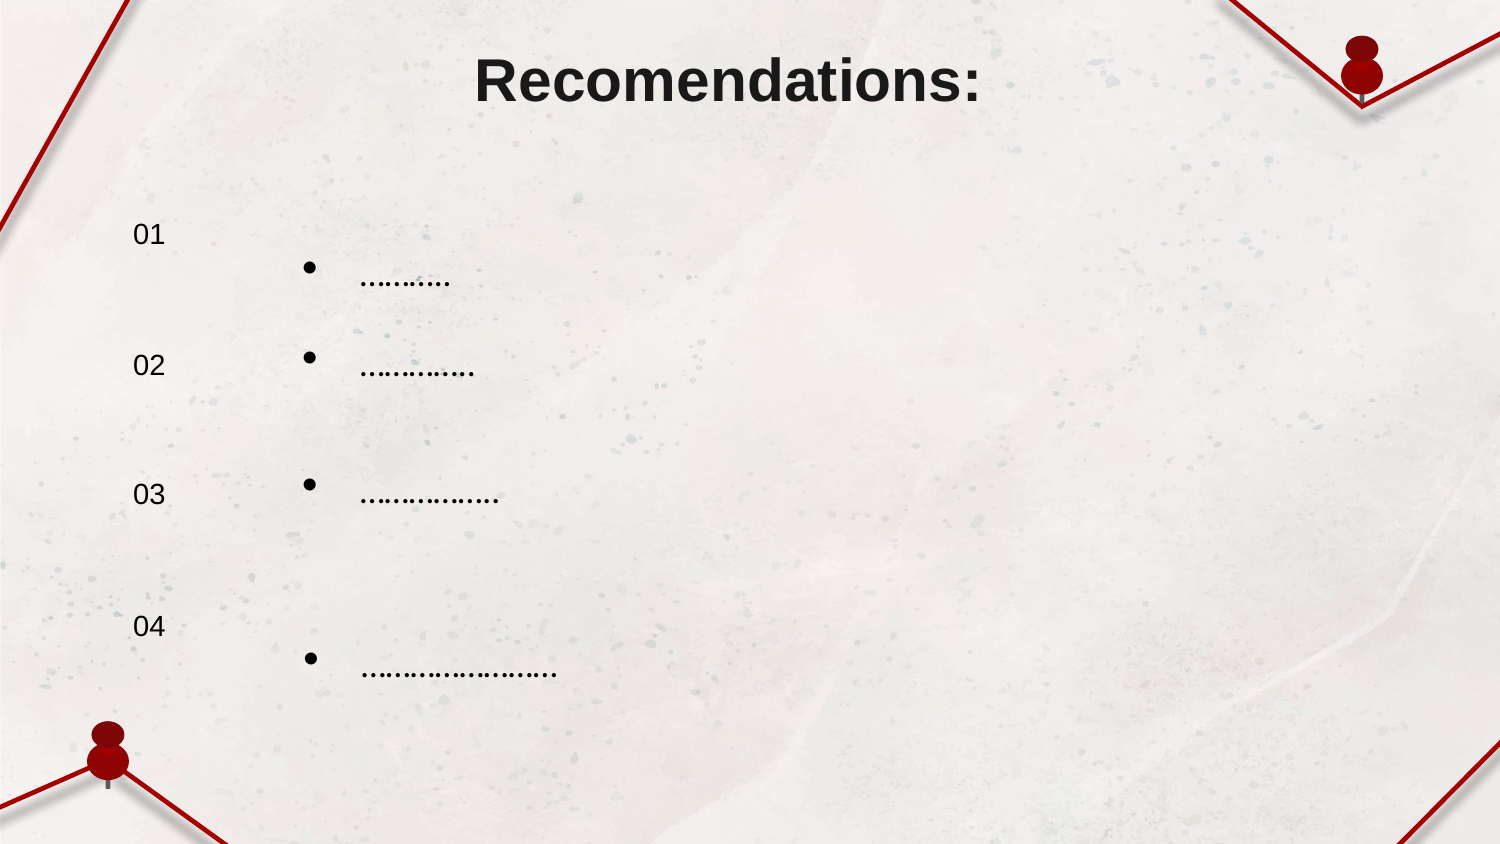

# Recomendations:
01
………..
…………..
02
……………..
03
04
……………………